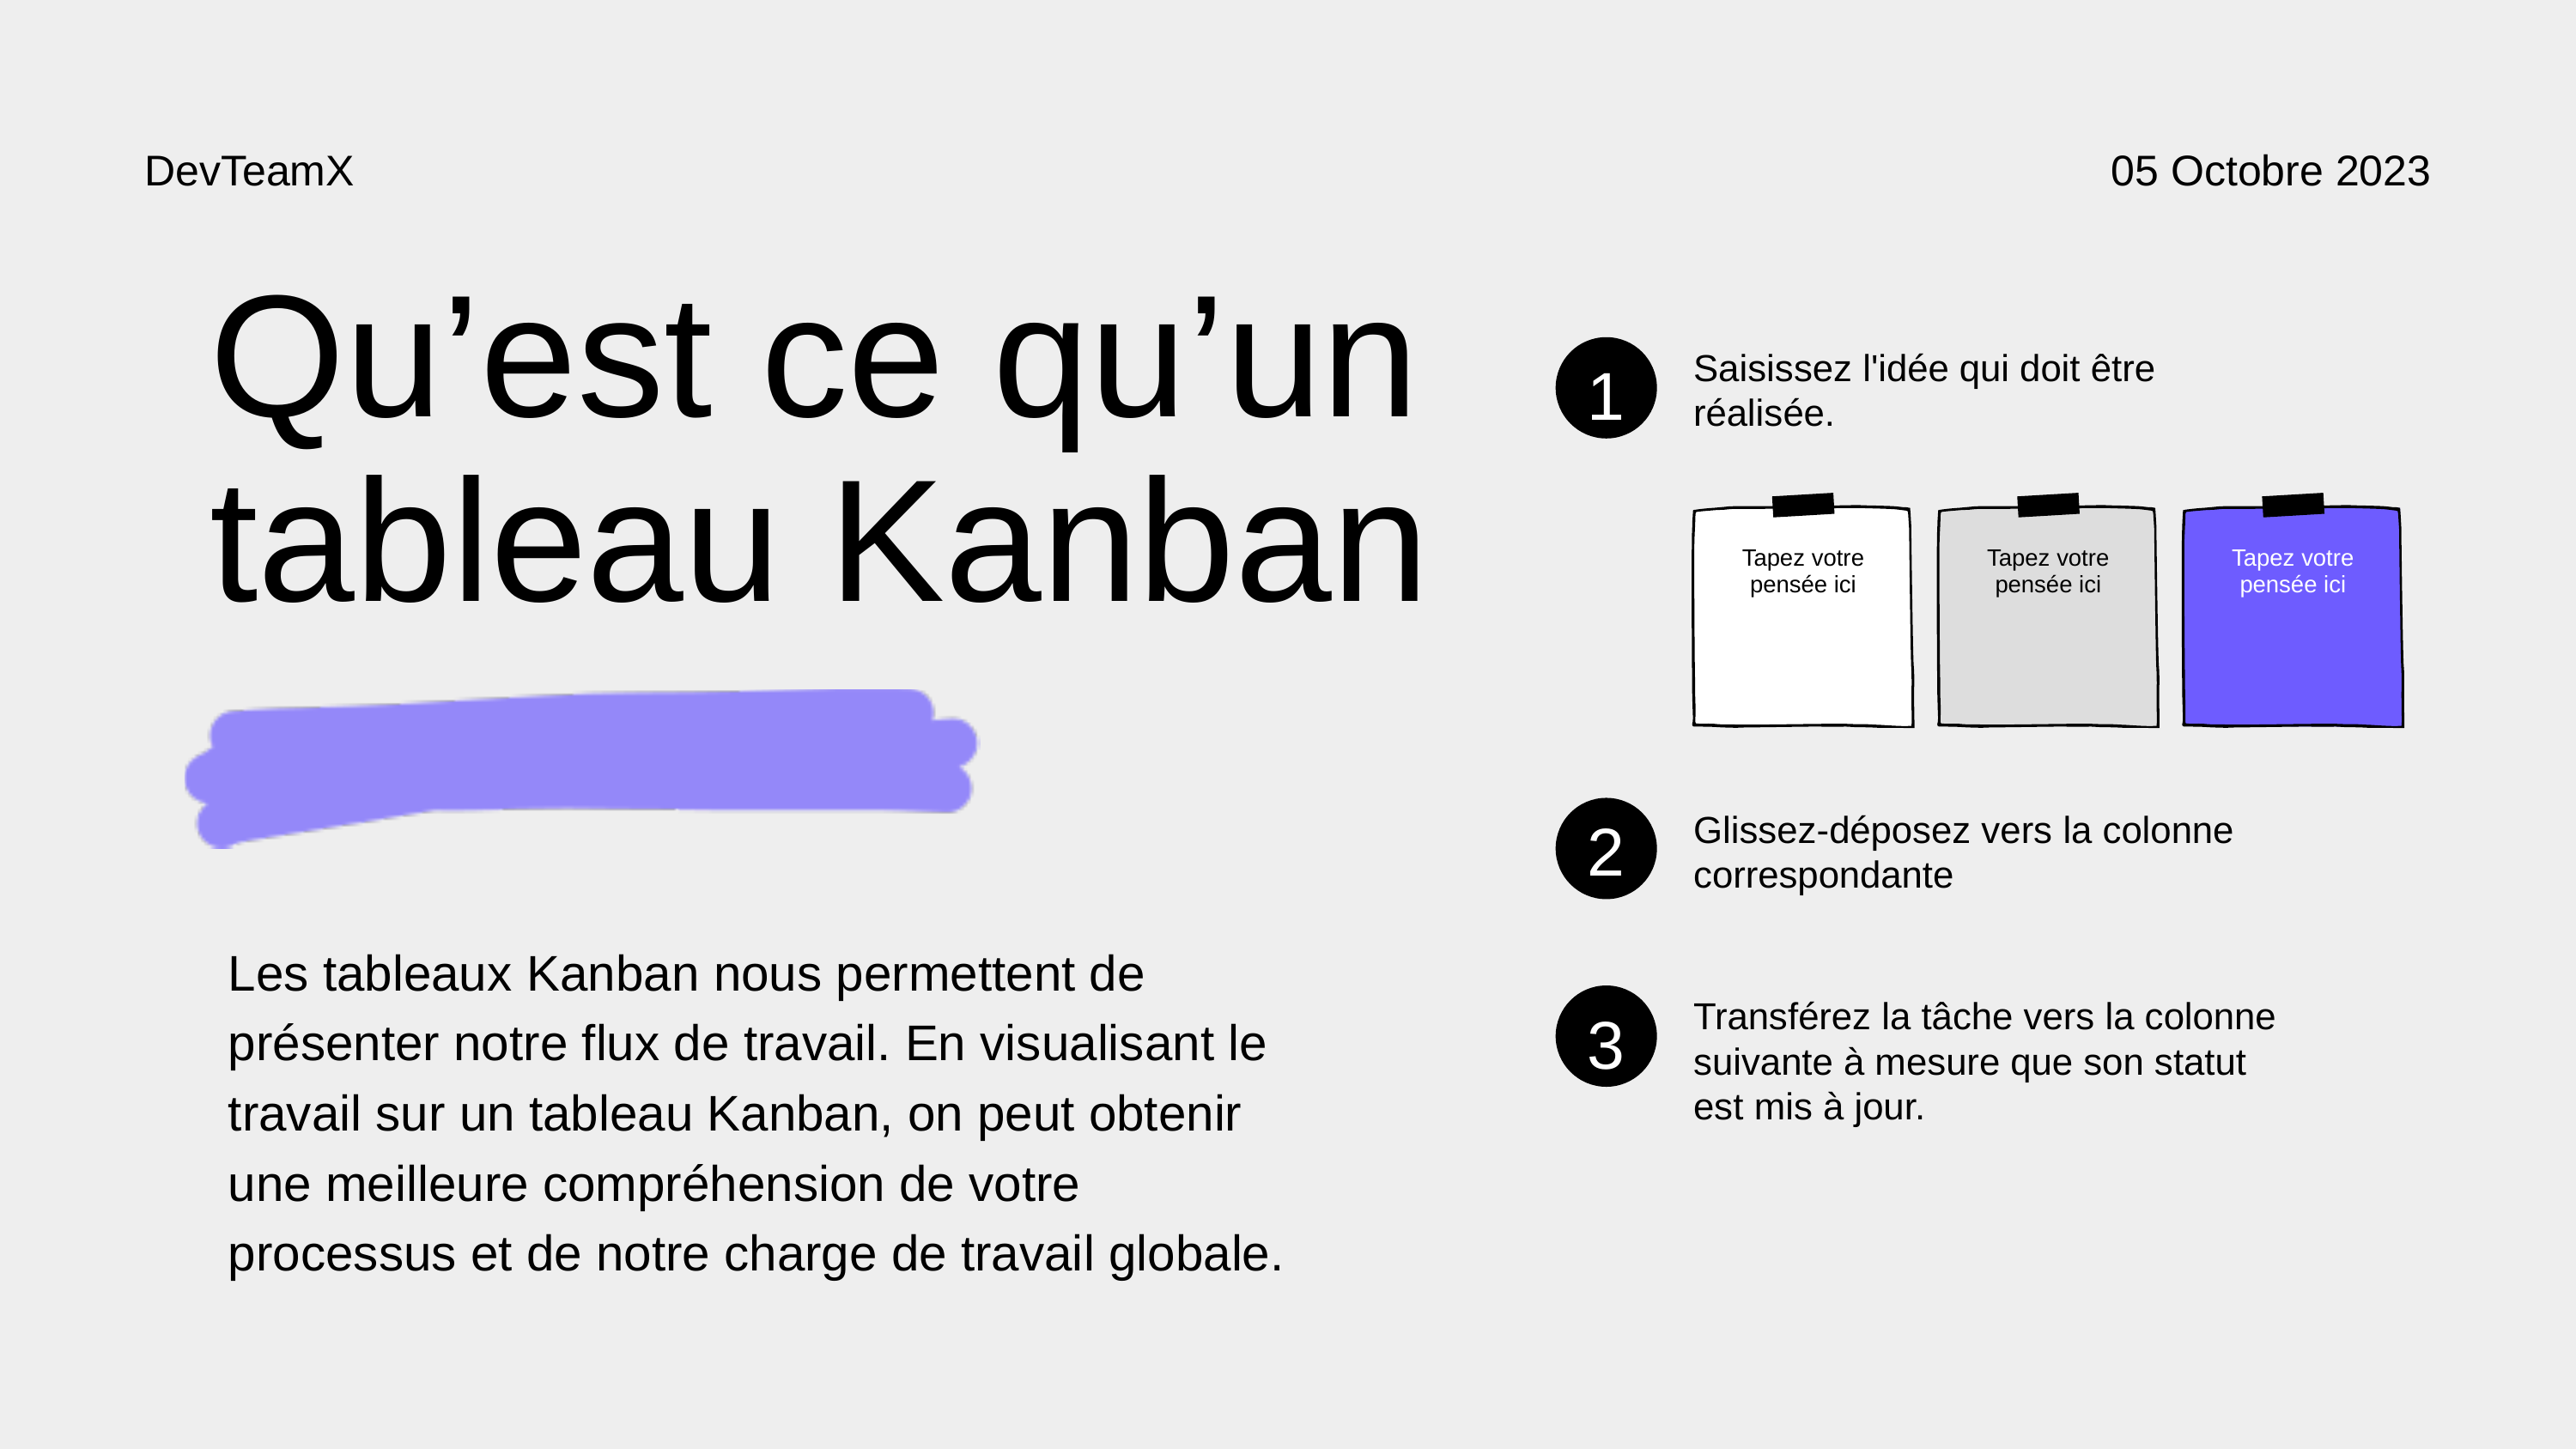

DevTeamX
05 Octobre 2023
Qu’est ce qu’un tableau Kanban

1
Saisissez l'idée qui doit être réalisée.

Tapez votre pensée ici

Tapez votre pensée ici

Tapez votre pensée ici

2
Glissez-déposez vers la colonne correspondante
Les tableaux Kanban nous permettent de présenter notre flux de travail. En visualisant le travail sur un tableau Kanban, on peut obtenir une meilleure compréhension de votre processus et de notre charge de travail globale.

3
Transférez la tâche vers la colonne suivante à mesure que son statut est mis à jour.